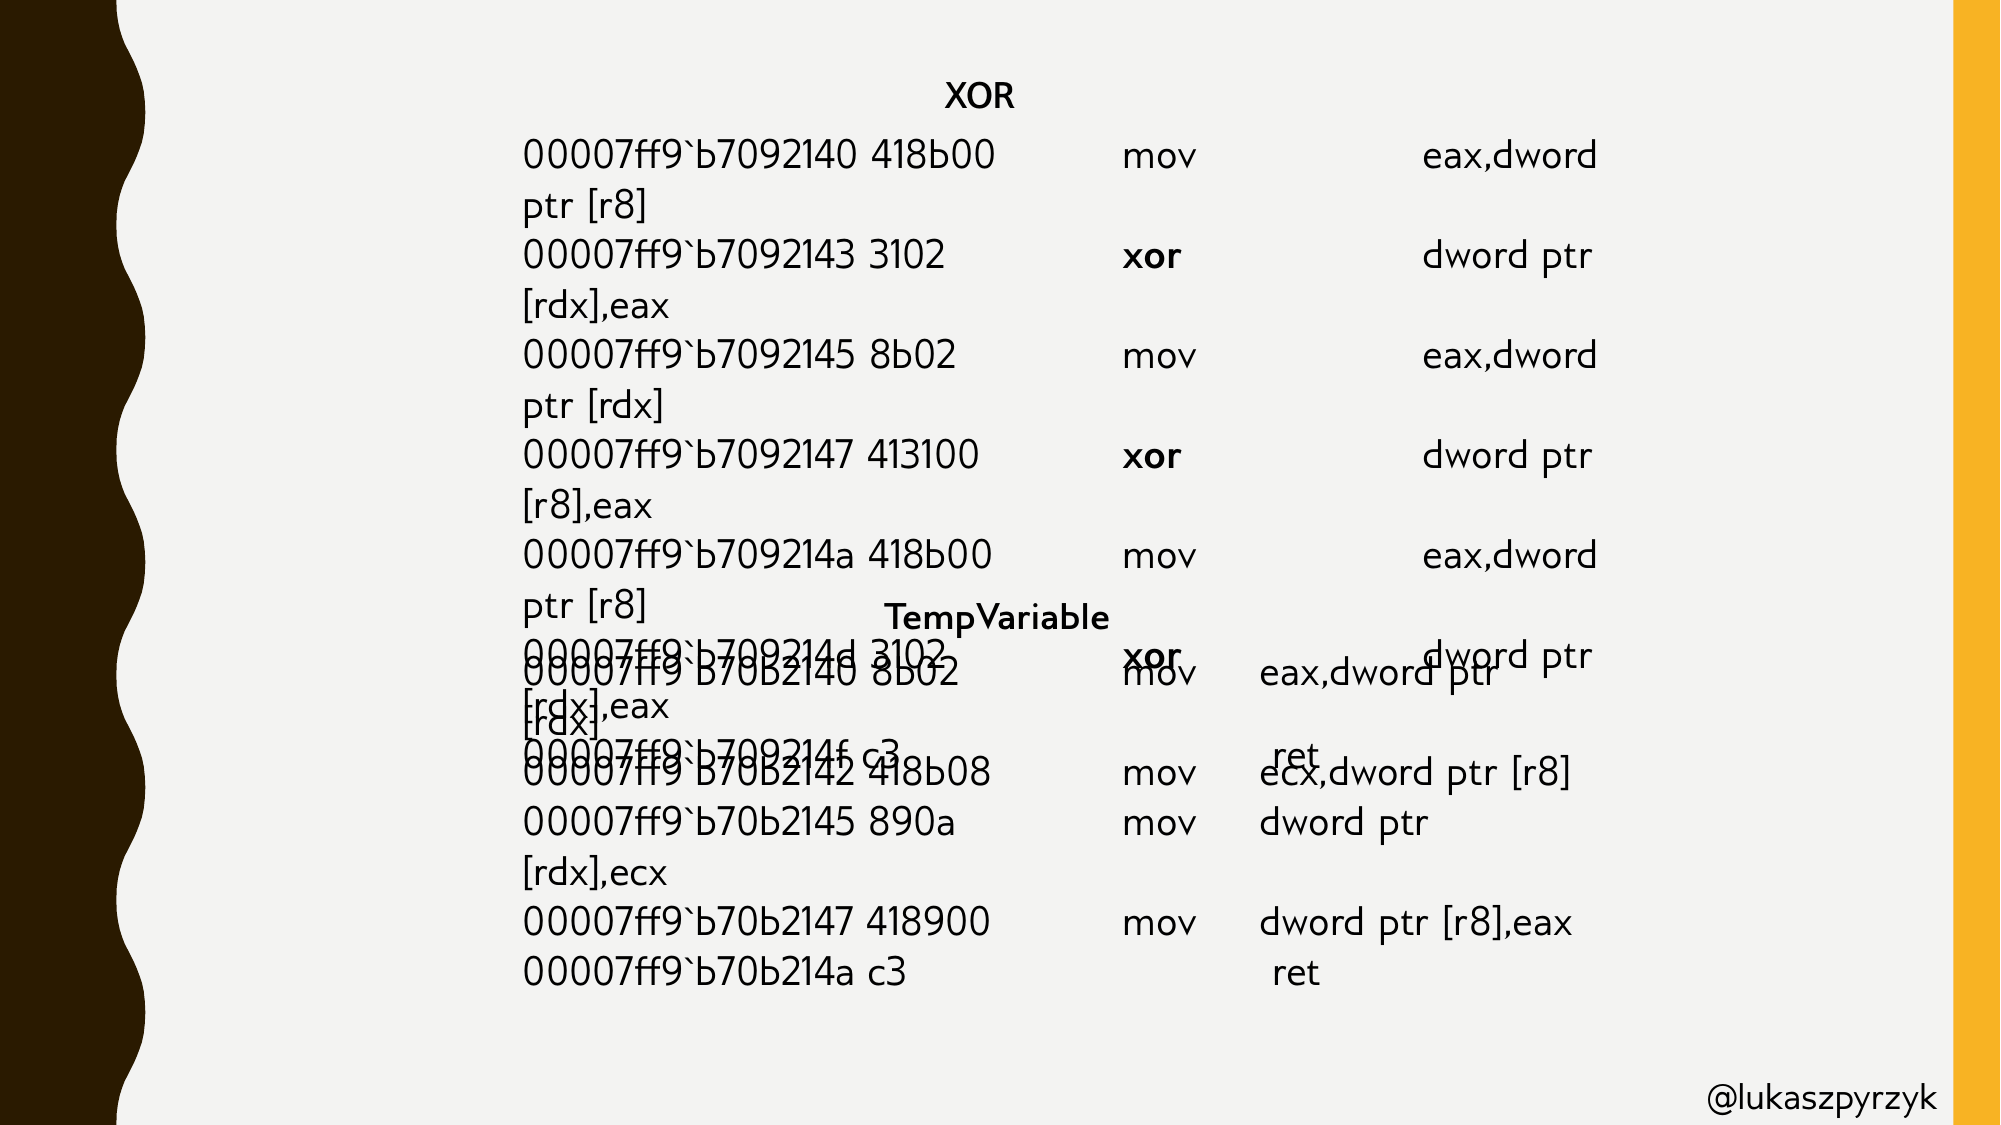

XOR
00007ff9`b7092140 418b00	mov		eax,dword ptr [r8]
00007ff9`b7092143 3102		xor		dword ptr [rdx],eax
00007ff9`b7092145 8b02		mov		eax,dword ptr [rdx]
00007ff9`b7092147 413100	xor		dword ptr [r8],eax
00007ff9`b709214a 418b00	mov		eax,dword ptr [r8]
00007ff9`b709214d 3102		xor		dword ptr [rdx],eax
00007ff9`b709214f c3			ret

TempVariable
00007ff9`b70b2140 8b02		mov     eax,dword ptr [rdx]
00007ff9`b70b2142 418b08	mov     ecx,dword ptr [r8]
00007ff9`b70b2145 890a		mov     dword ptr [rdx],ecx
00007ff9`b70b2147 418900	mov     dword ptr [r8],eax
00007ff9`b70b214a c3			ret
@lukaszpyrzyk